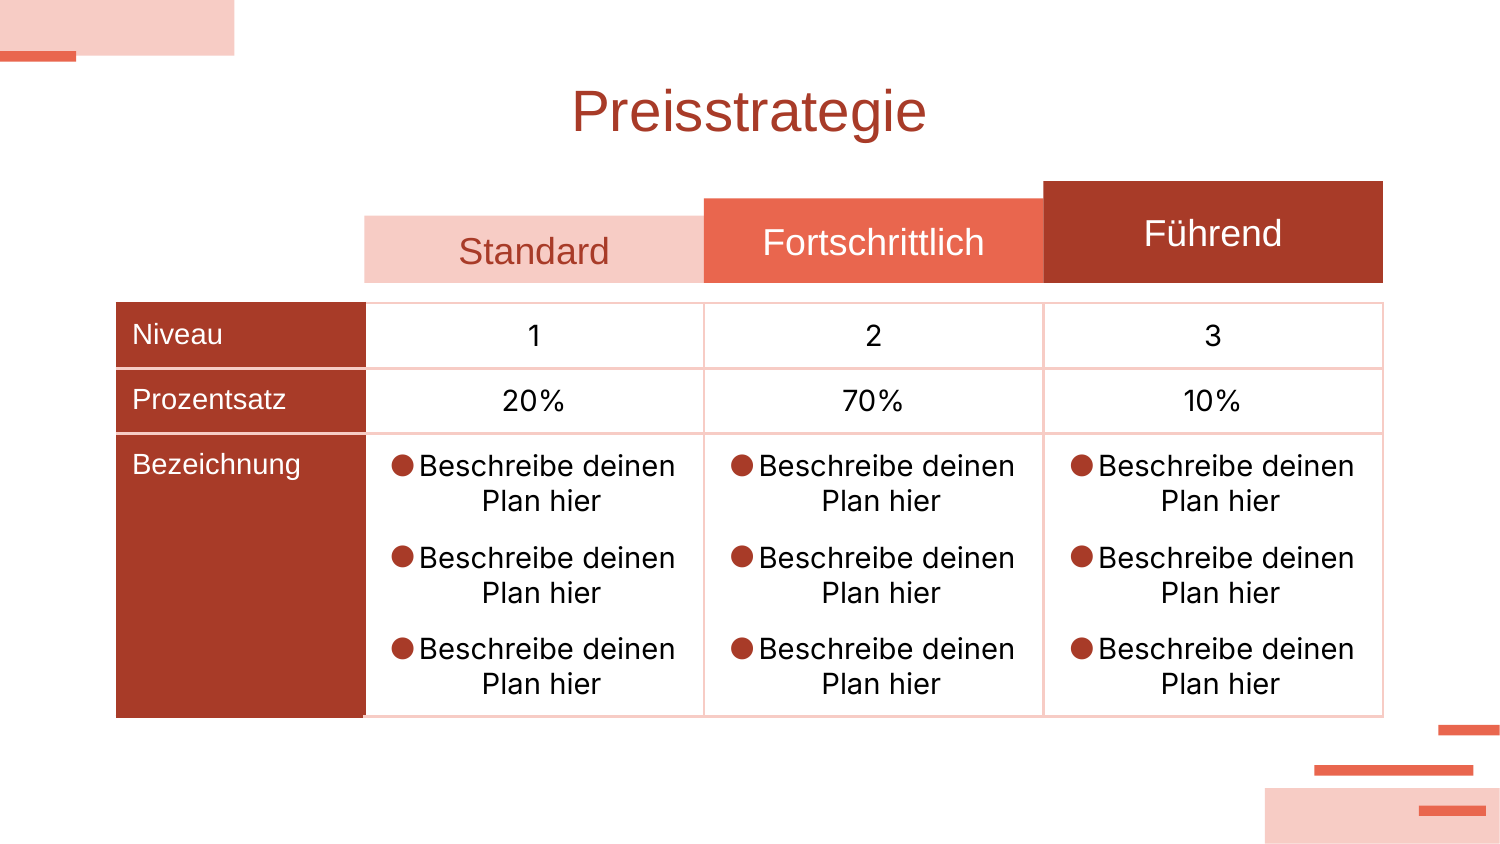

# Preisstrategie
Führend
Fortschrittlich
Standard
| Niveau | 1 | 2 | 3 |
| --- | --- | --- | --- |
| Prozentsatz | 20% | 70% | 10% |
| Bezeichnung | Beschreibe deinen Plan hier Beschreibe deinen Plan hier Beschreibe deinen Plan hier | Beschreibe deinen Plan hier Beschreibe deinen Plan hier Beschreibe deinen Plan hier | Beschreibe deinen Plan hier Beschreibe deinen Plan hier Beschreibe deinen Plan hier |